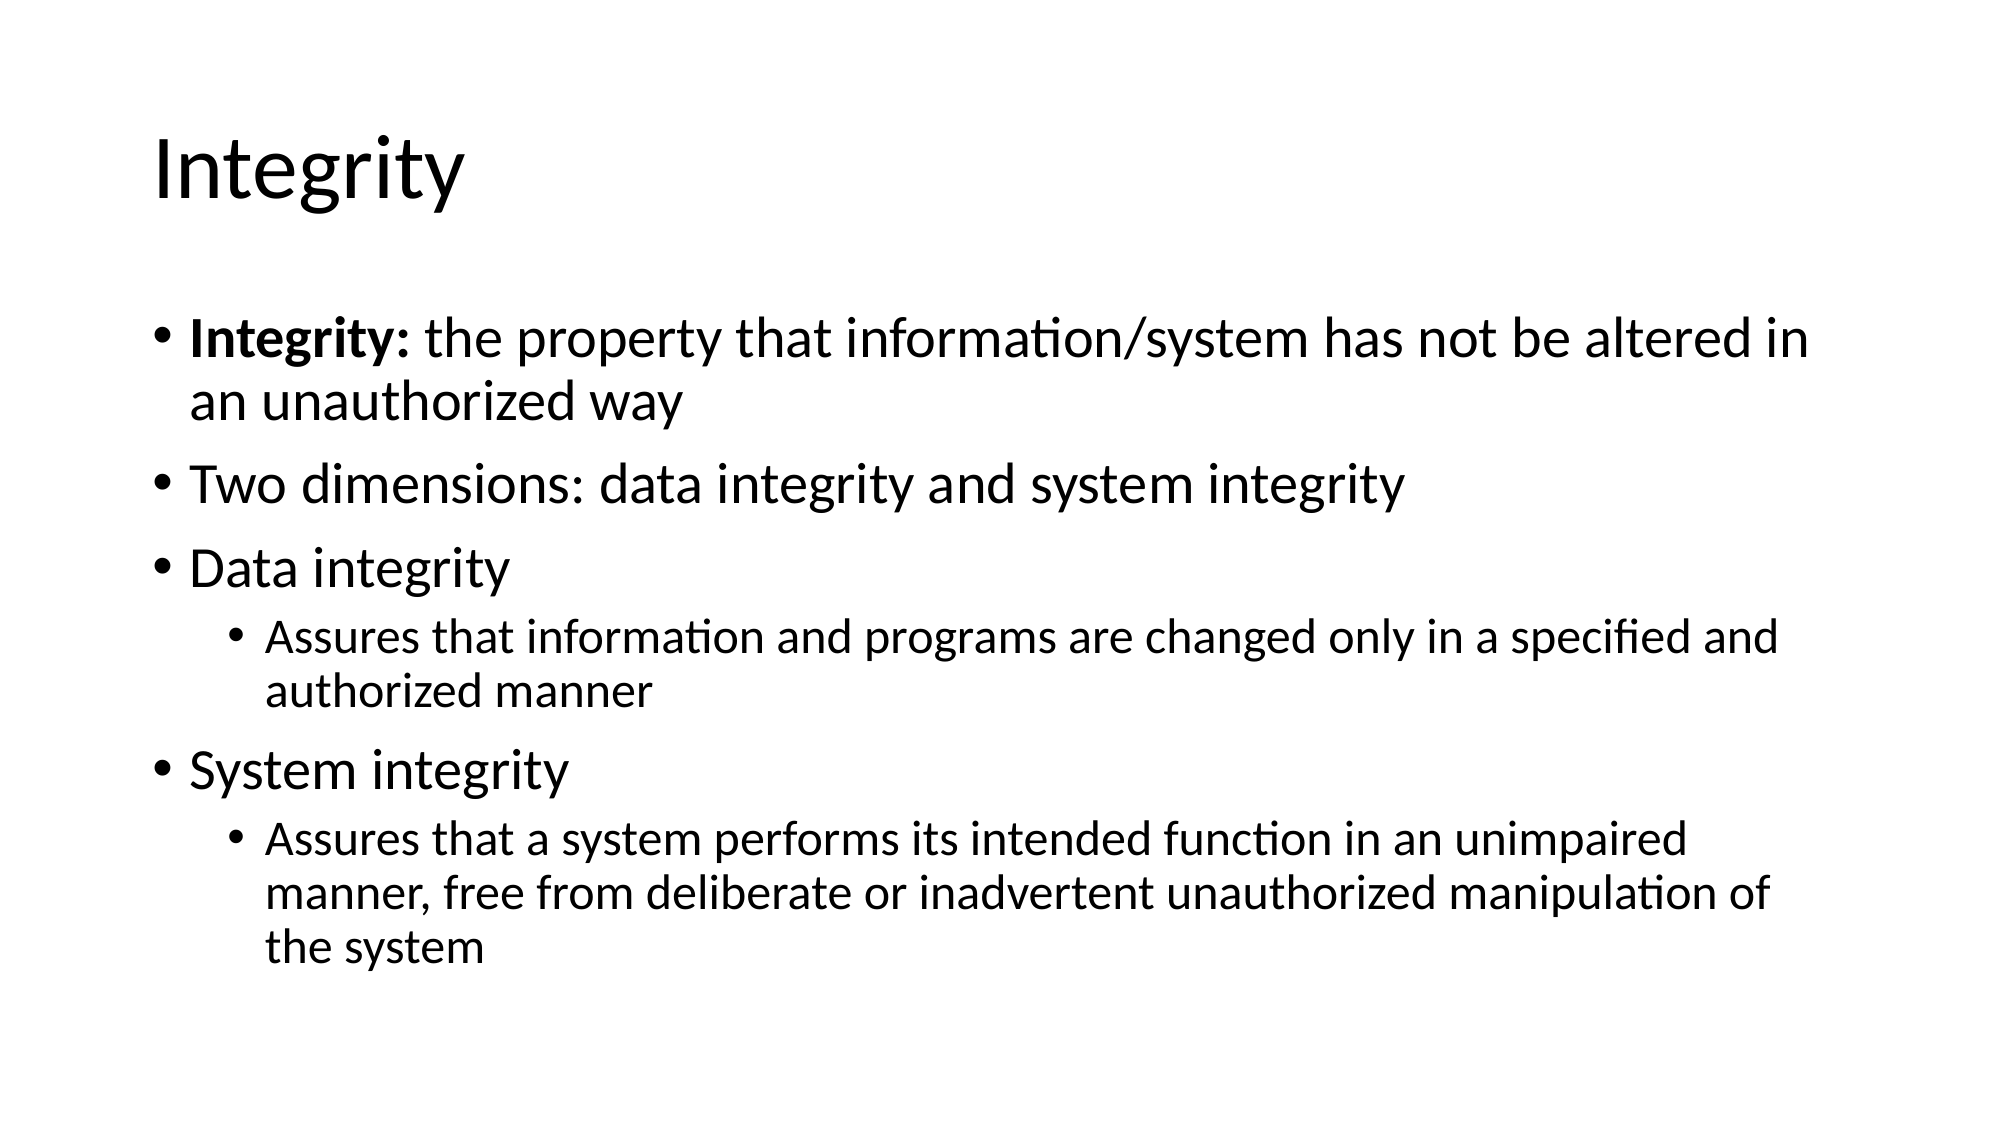

# Integrity
Integrity: the property that information/system has not be altered in an unauthorized way
Two dimensions: data integrity and system integrity
Data integrity
Assures that information and programs are changed only in a specified and authorized manner
System integrity
Assures that a system performs its intended function in an unimpaired manner, free from deliberate or inadvertent unauthorized manipulation of the system